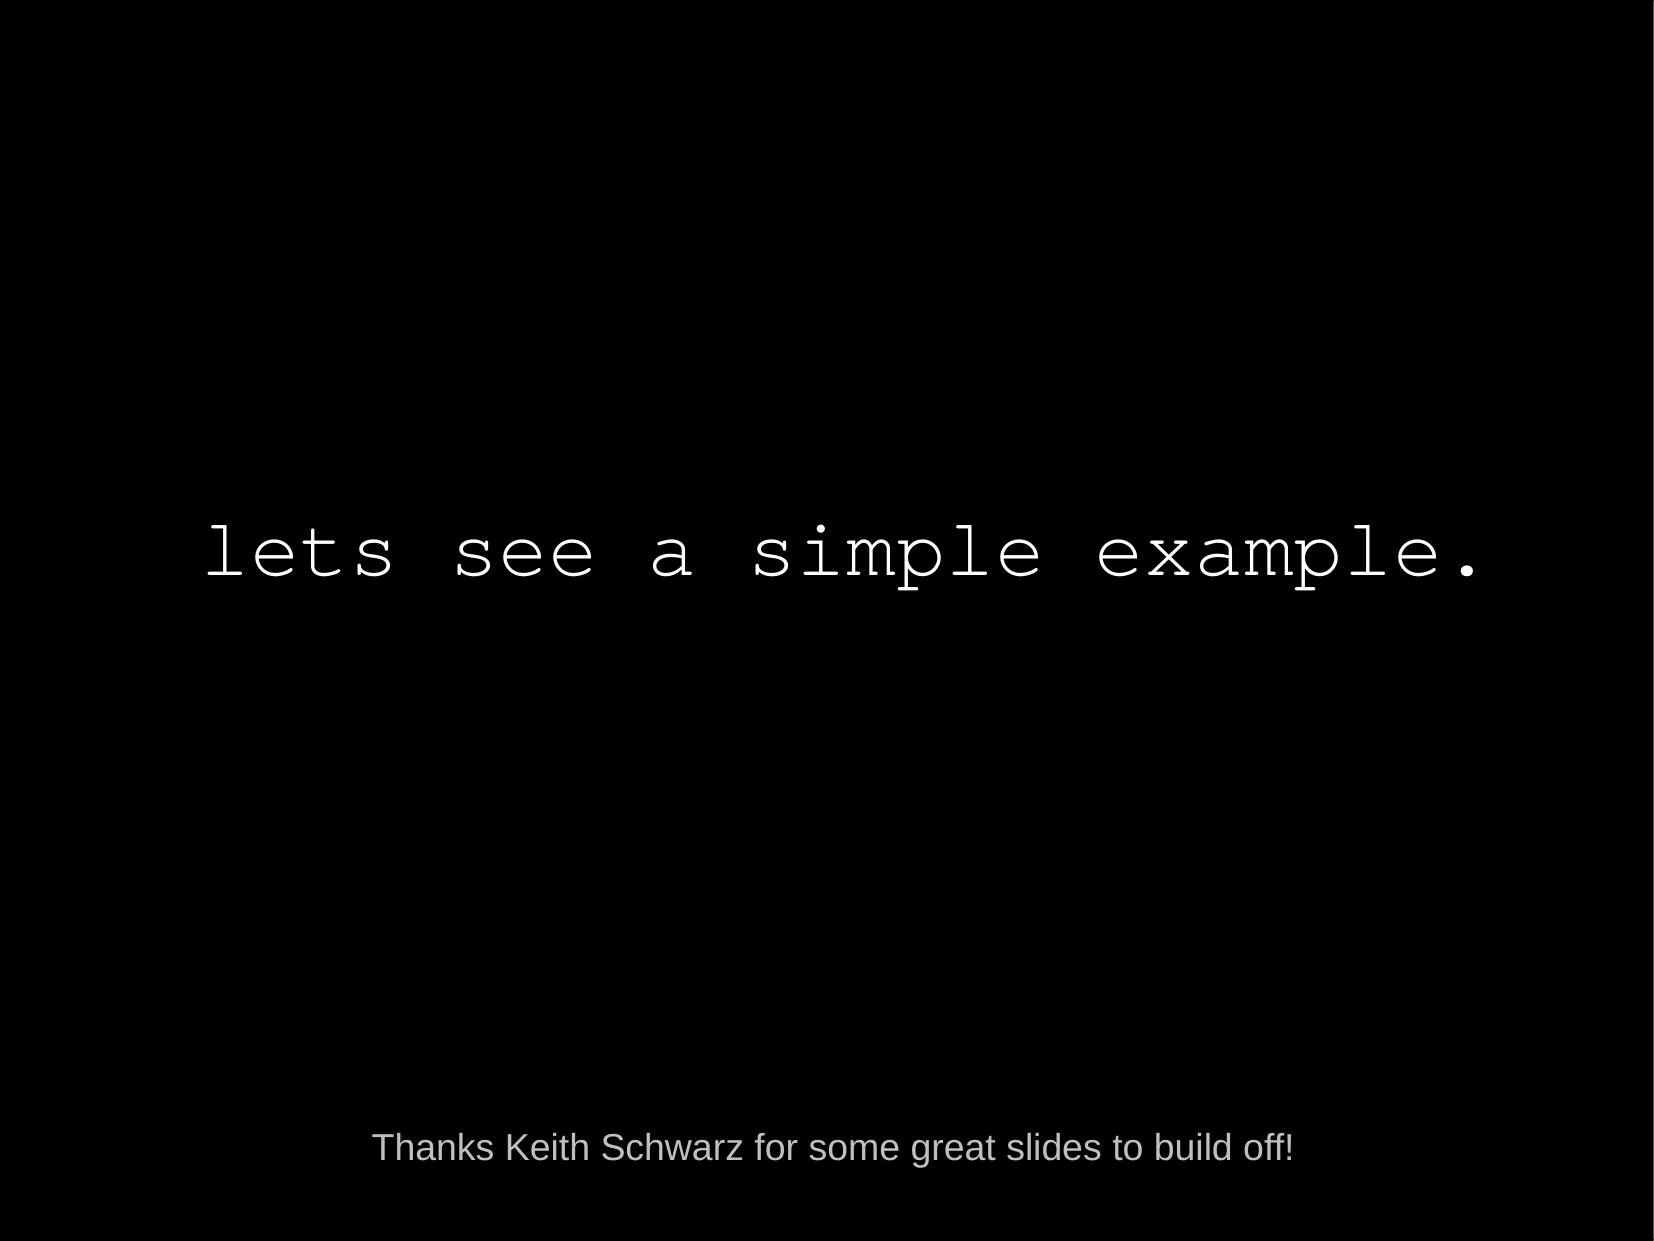

lets see a simple example.
Thanks Keith Schwarz for some great slides to build off!